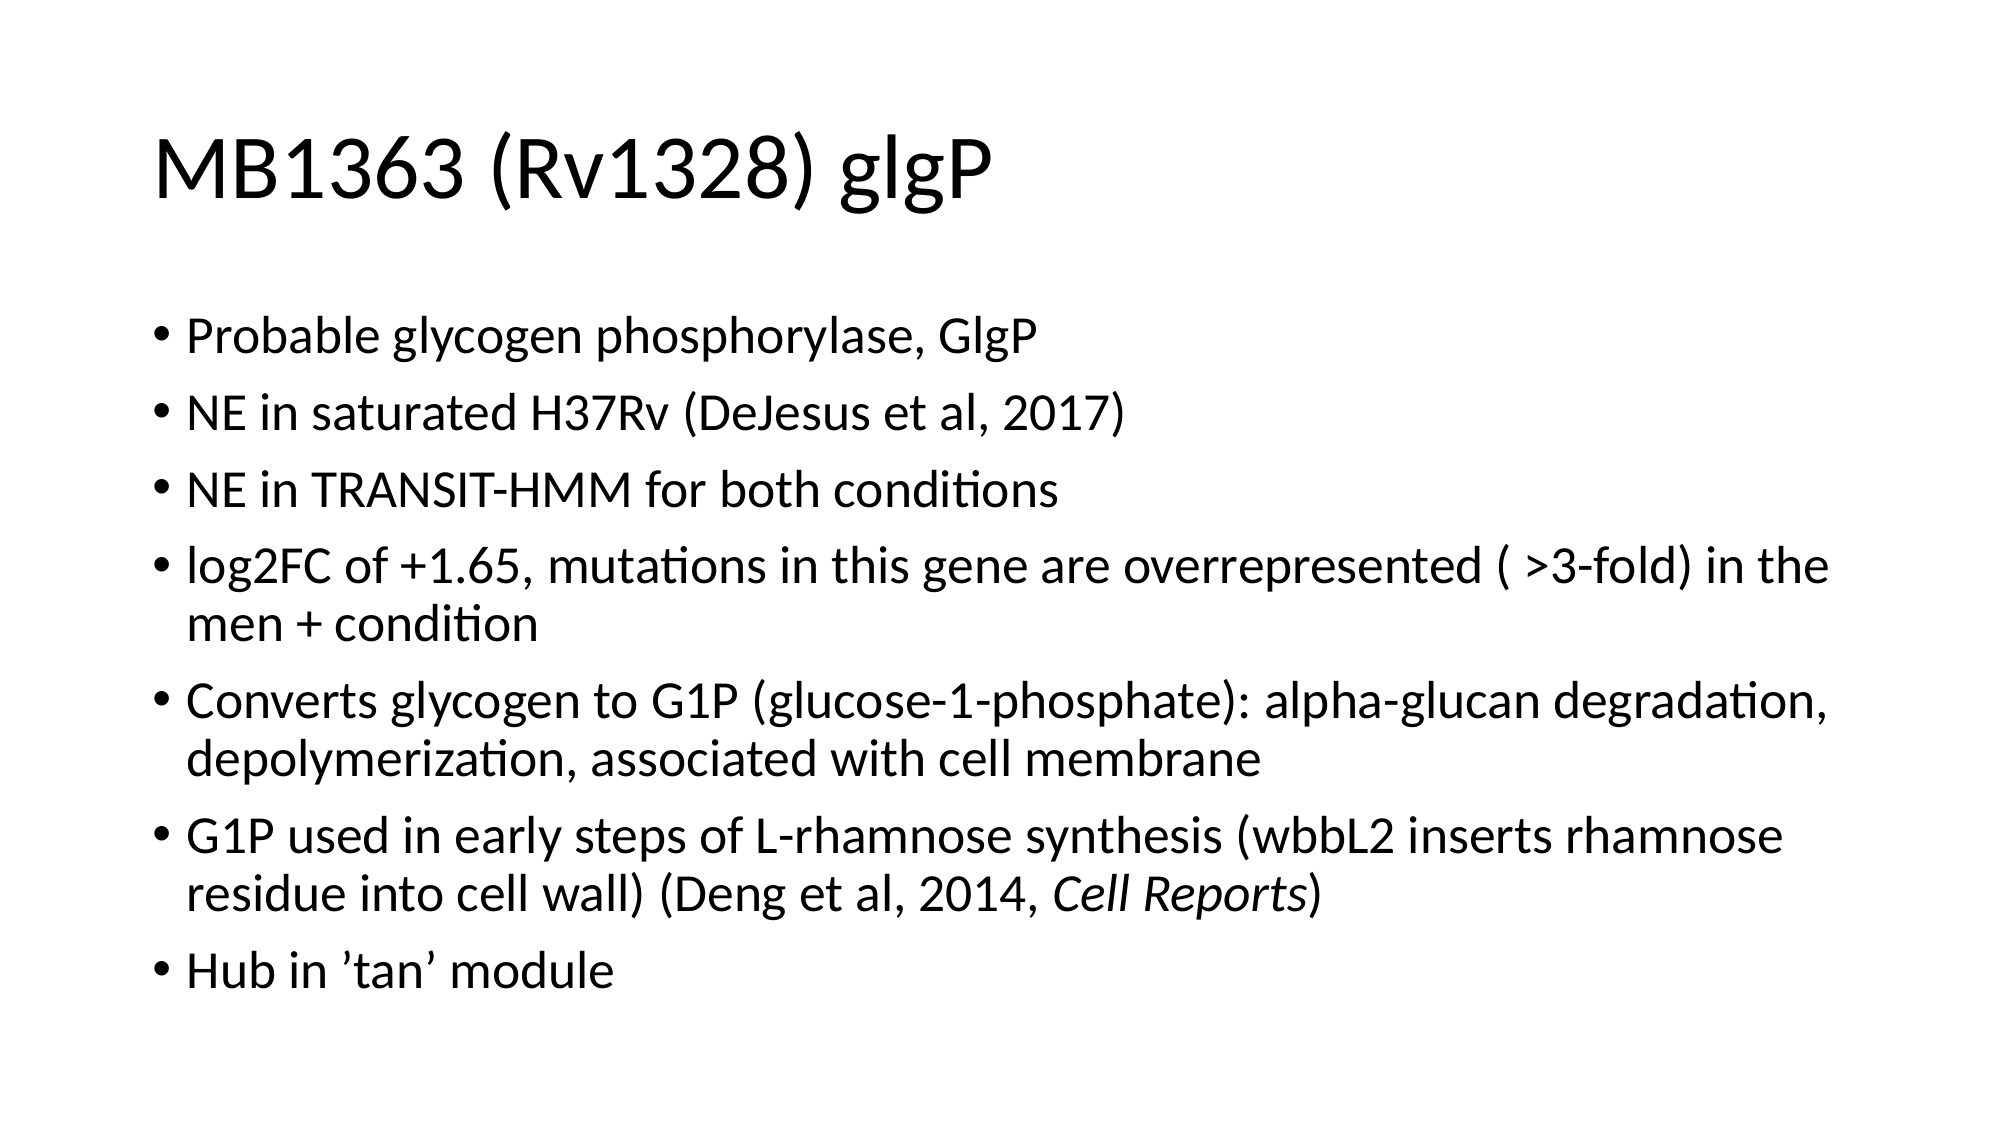

# MB1363 (Rv1328) glgP
Probable glycogen phosphorylase, GlgP
NE in saturated H37Rv (DeJesus et al, 2017)
NE in TRANSIT-HMM for both conditions
log2FC of +1.65, mutations in this gene are overrepresented ( >3-fold) in the men + condition
Converts glycogen to G1P (glucose-1-phosphate): alpha-glucan degradation, depolymerization, associated with cell membrane
G1P used in early steps of L-rhamnose synthesis (wbbL2 inserts rhamnose residue into cell wall) (Deng et al, 2014, Cell Reports)
Hub in ’tan’ module